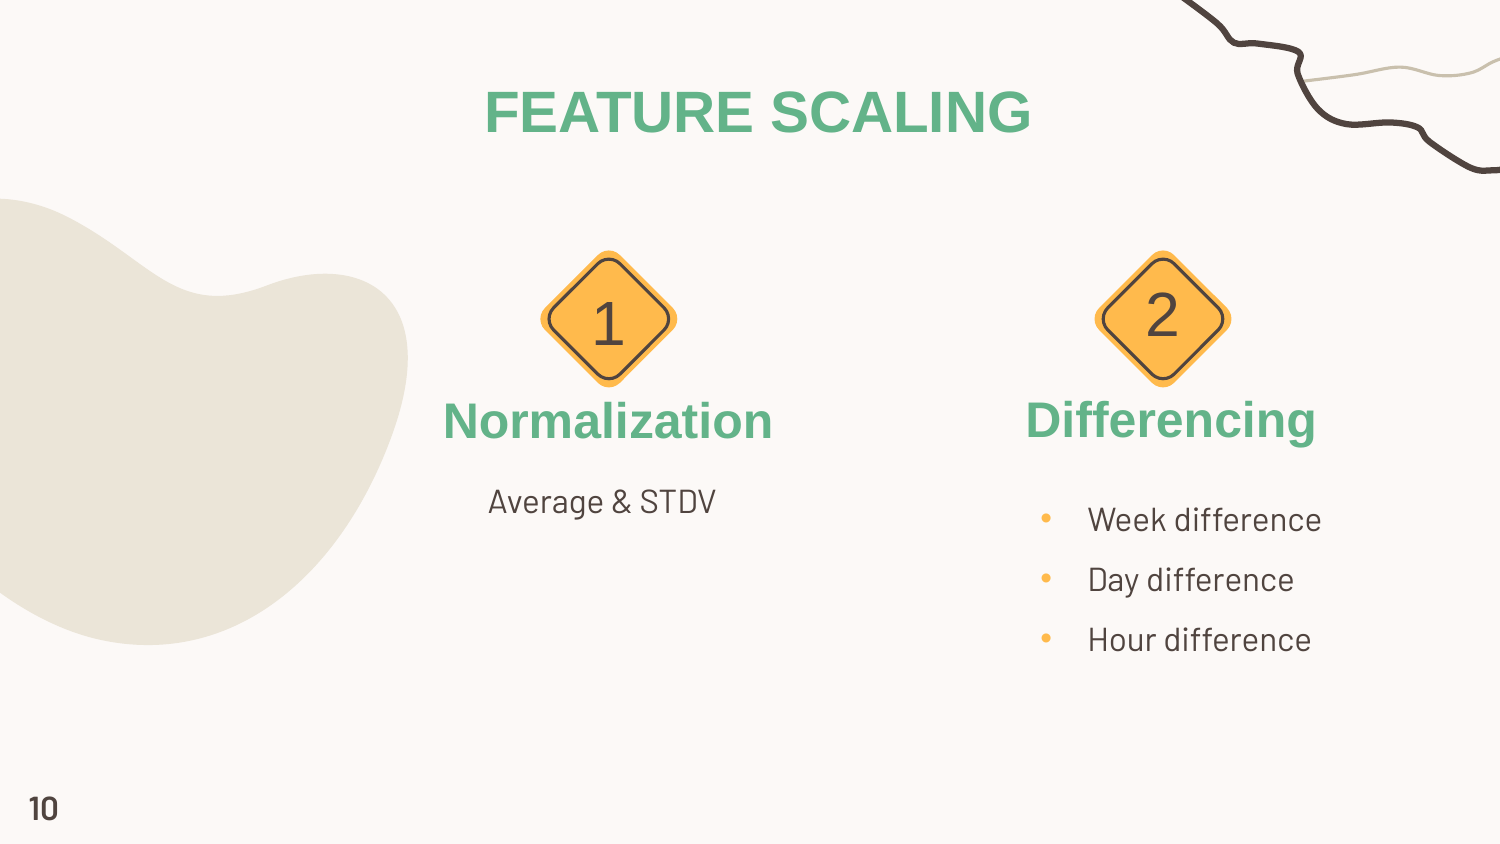

# FEATURE SCALING

2

1
Differencing
Normalization
Week difference
Day difference
Hour difference

Average & STDV
10